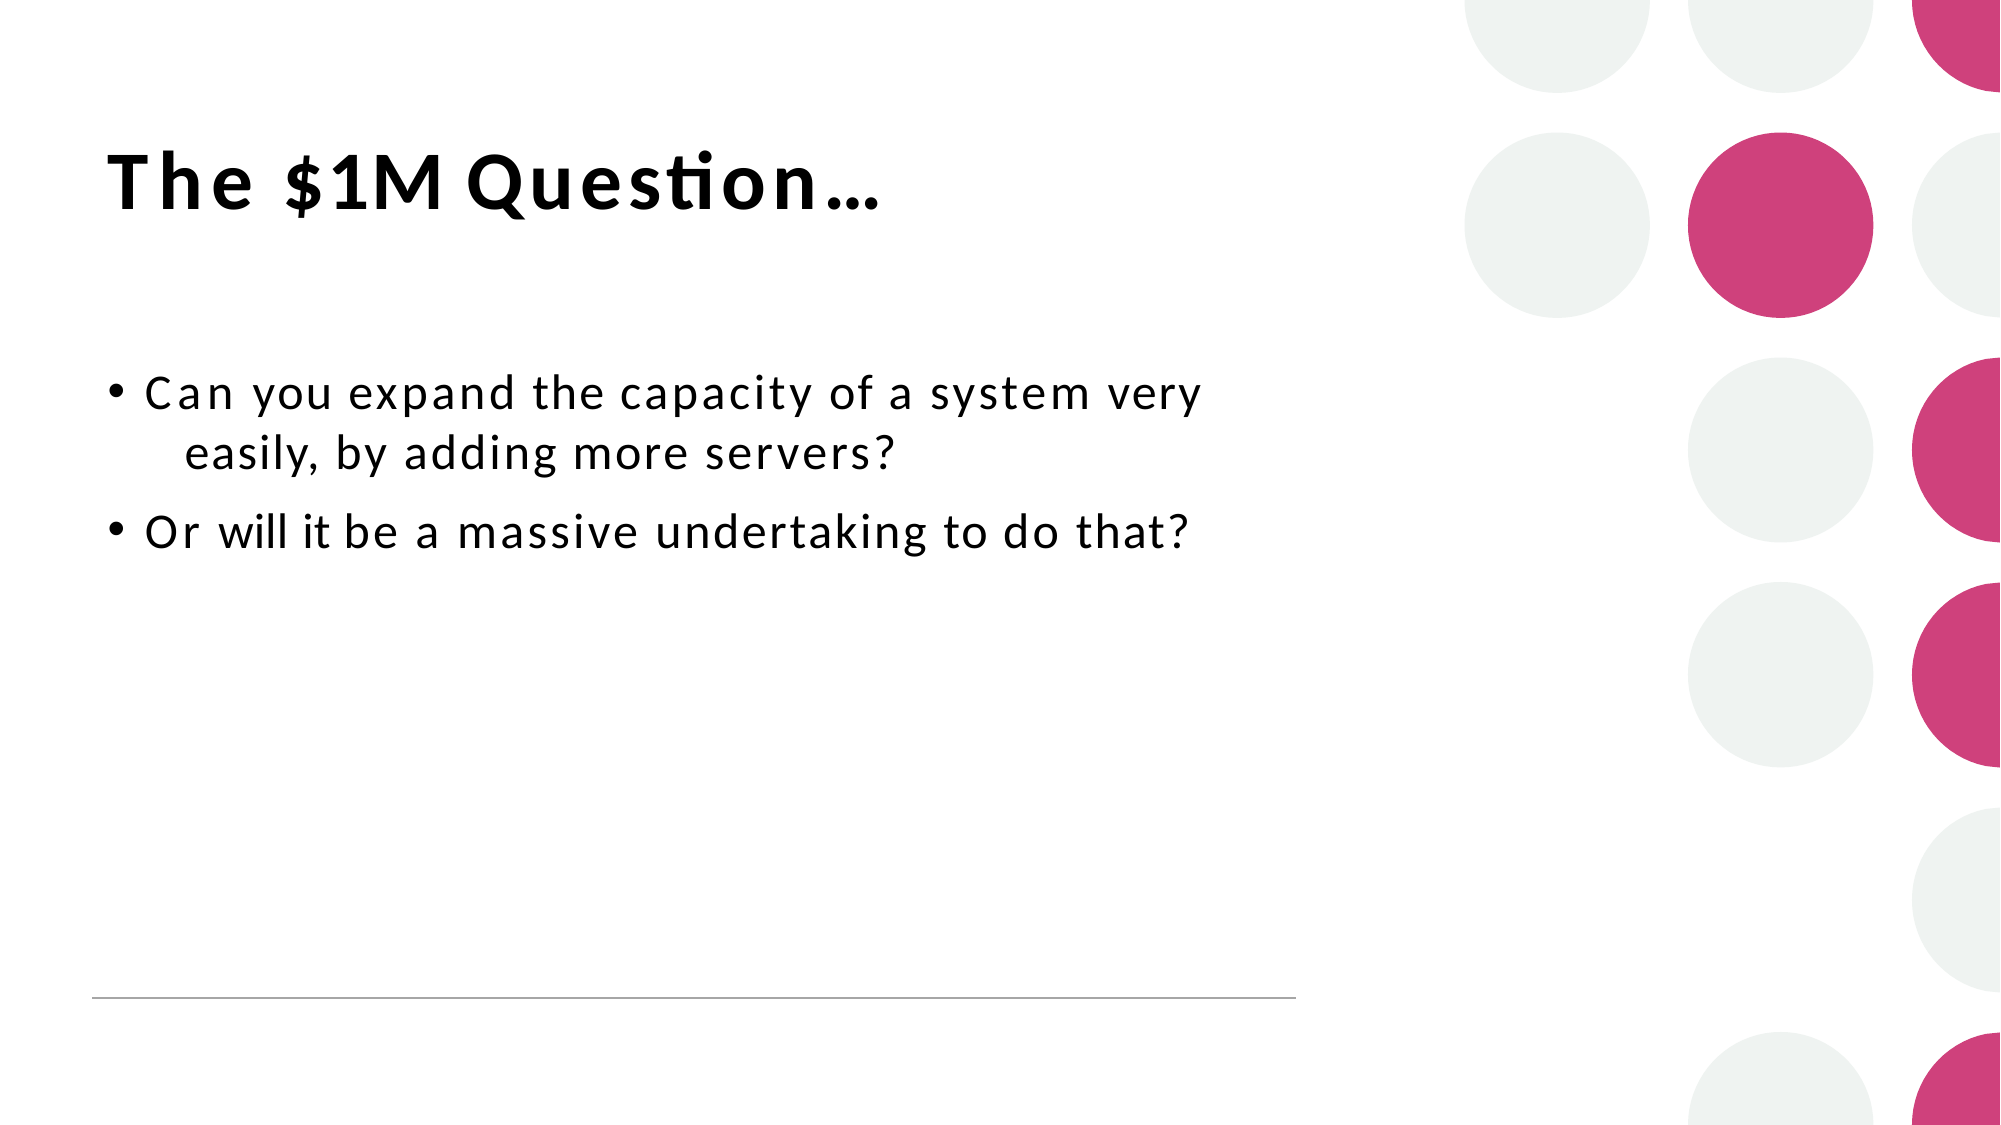

# The $1M Question…
Can you expand the capacity of a system very 	easily, by adding more servers?
Or will it be a massive undertaking to do that?